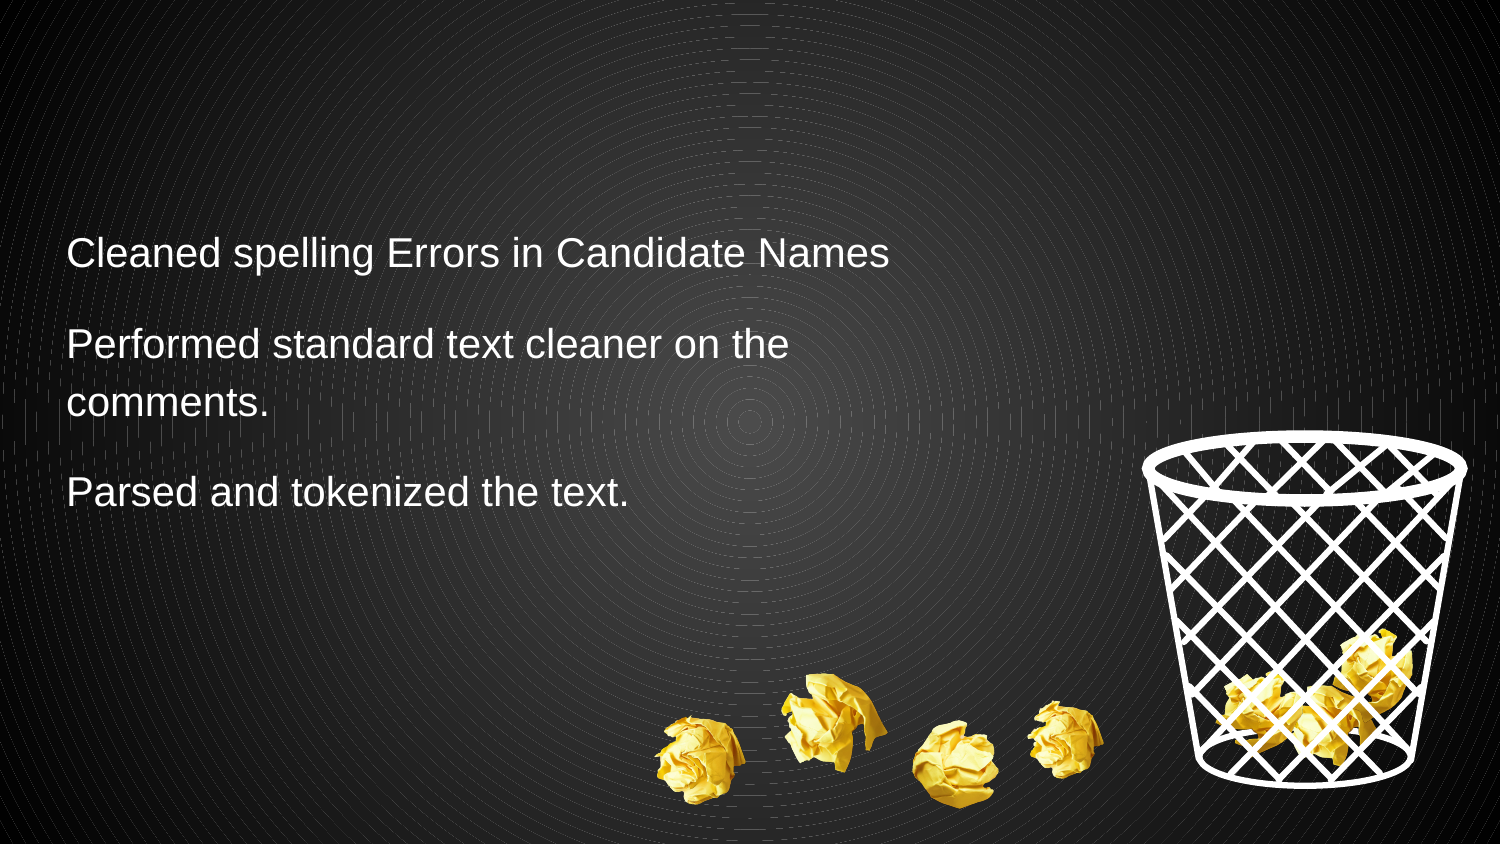

#
Cleaned spelling Errors in Candidate Names
Performed standard text cleaner on the comments.
Parsed and tokenized the text.